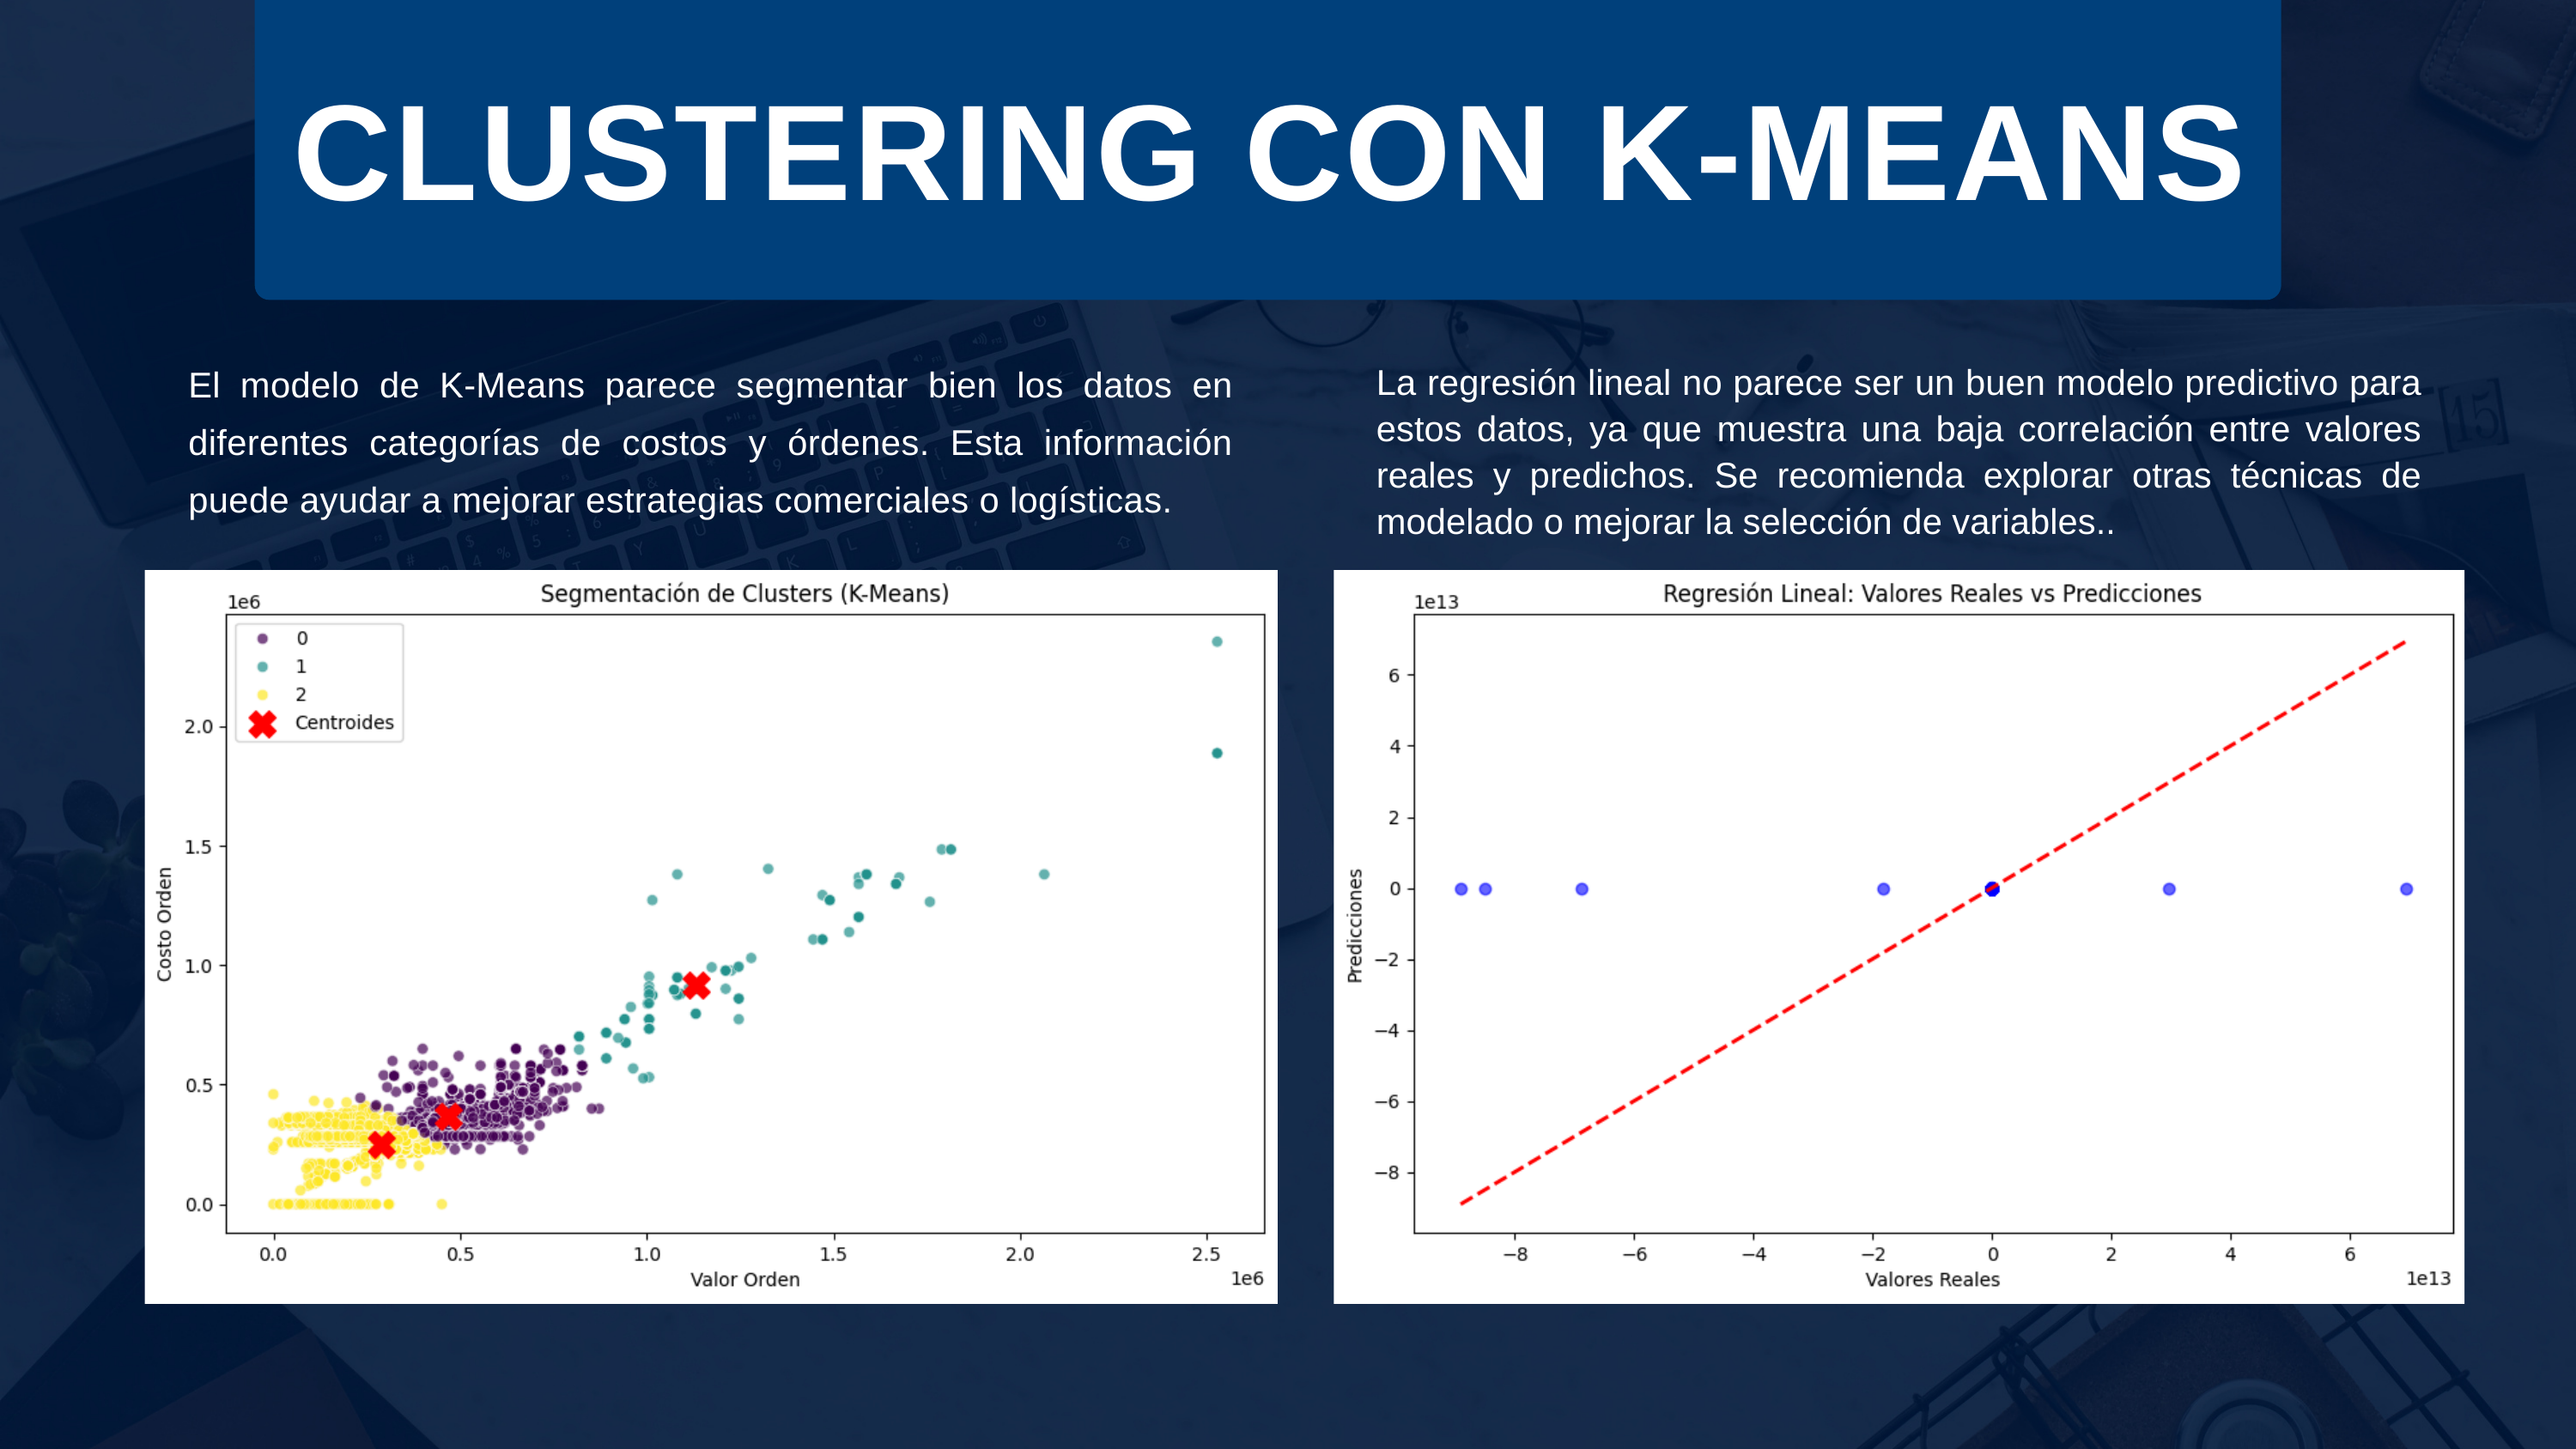

CLUSTERING CON K-MEANS
El modelo de K-Means parece segmentar bien los datos en diferentes categorías de costos y órdenes. Esta información puede ayudar a mejorar estrategias comerciales o logísticas.

La regresión lineal no parece ser un buen modelo predictivo para estos datos, ya que muestra una baja correlación entre valores reales y predichos. Se recomienda explorar otras técnicas de modelado o mejorar la selección de variables..